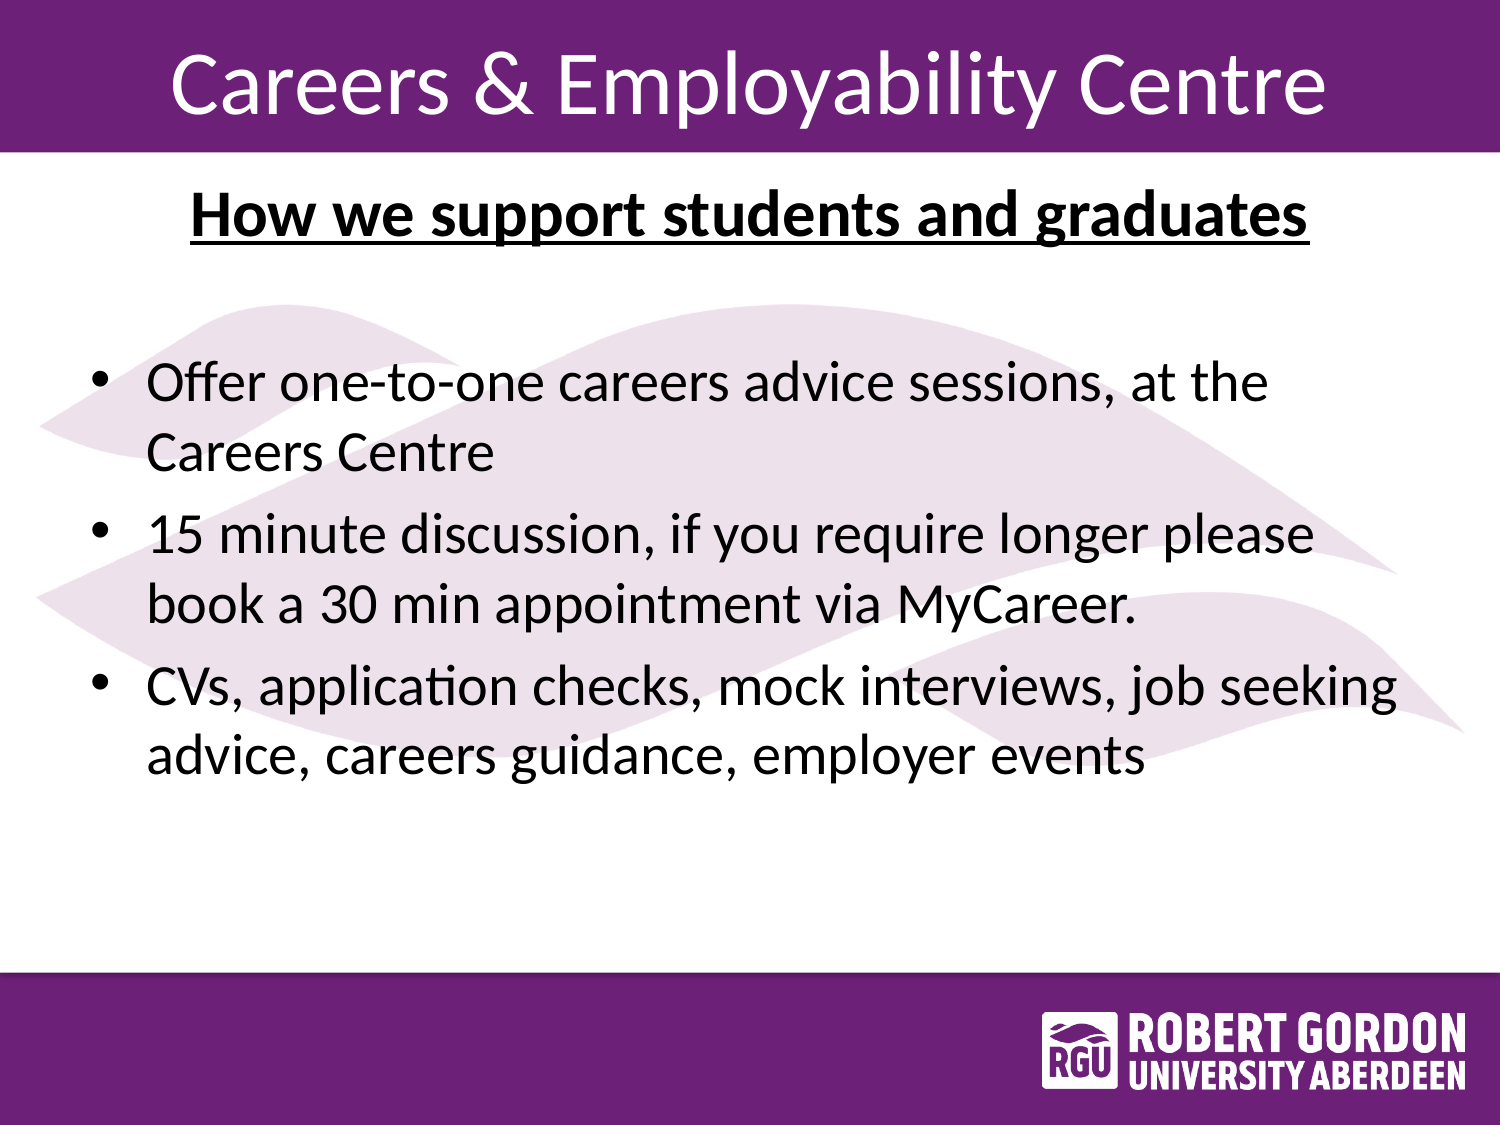

# Careers & Employability Centre
How we support students and graduates

Offer one-to-one careers advice sessions, at the Careers Centre
15 minute discussion, if you require longer please book a 30 min appointment via MyCareer.
CVs, application checks, mock interviews, job seeking advice, careers guidance, employer events